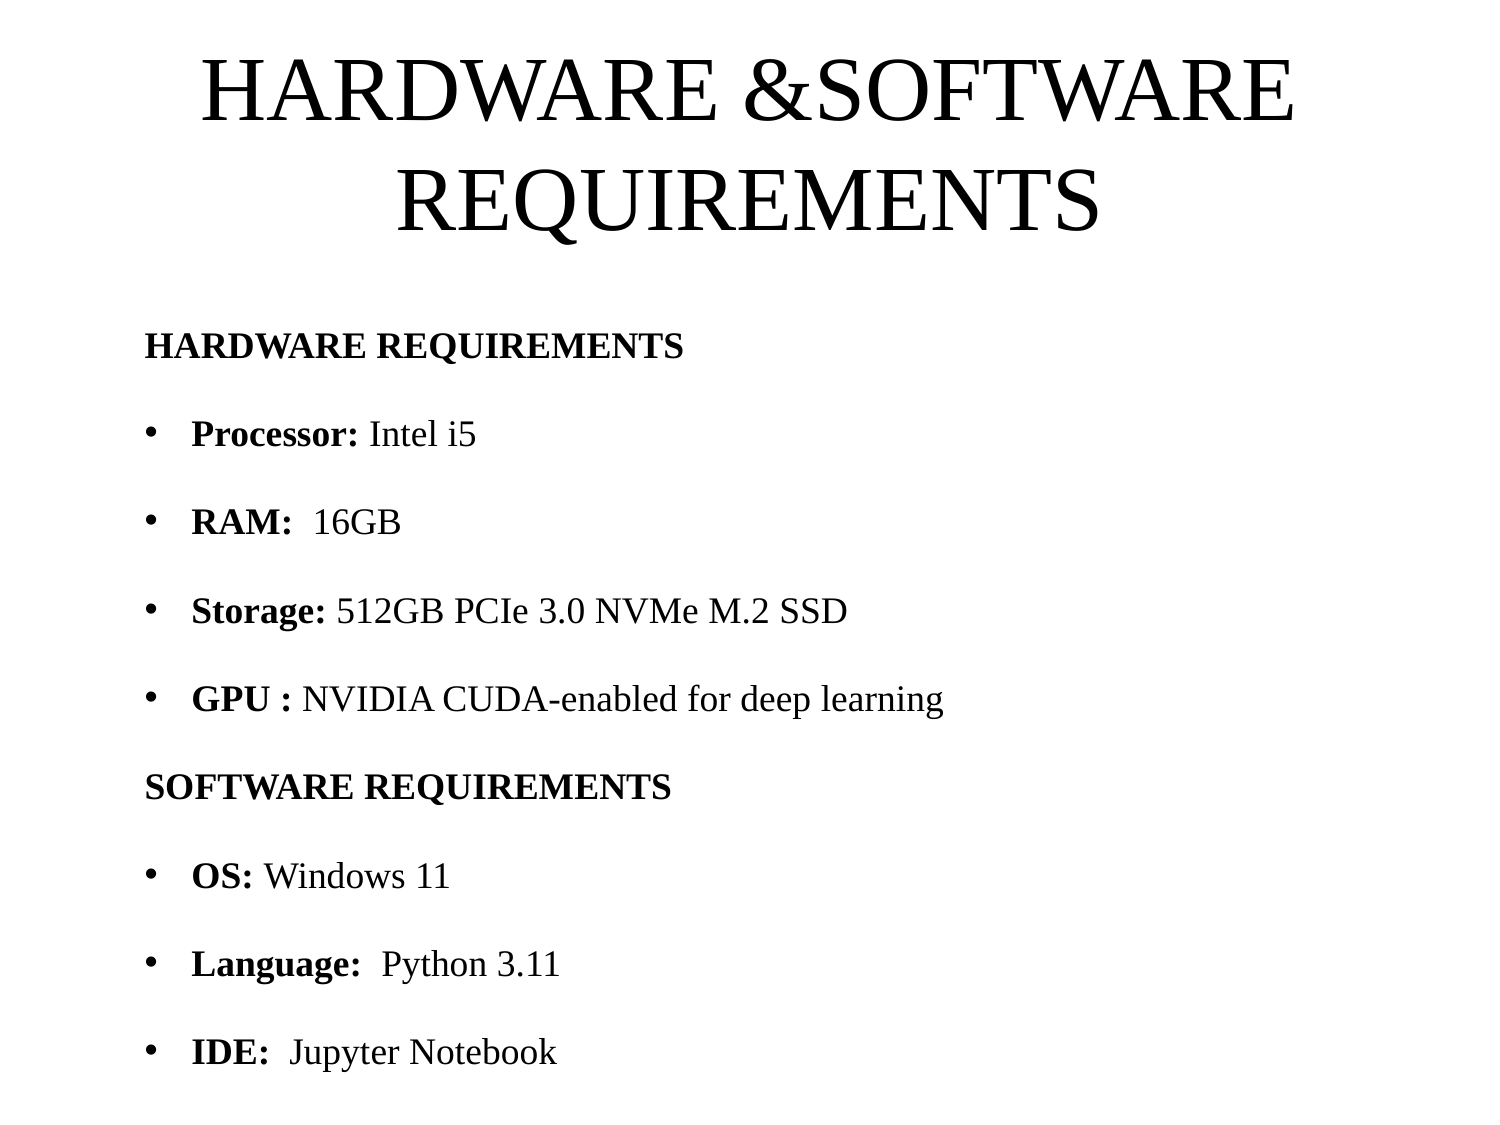

# HARDWARE &SOFTWARE REQUIREMENTS
HARDWARE REQUIREMENTS
Processor: Intel i5
RAM:  16GB
Storage: 512GB PCIe 3.0 NVMe M.2 SSD
GPU : NVIDIA CUDA-enabled for deep learning
SOFTWARE REQUIREMENTS
OS: Windows 11
Language:  Python 3.11
IDE:  Jupyter Notebook